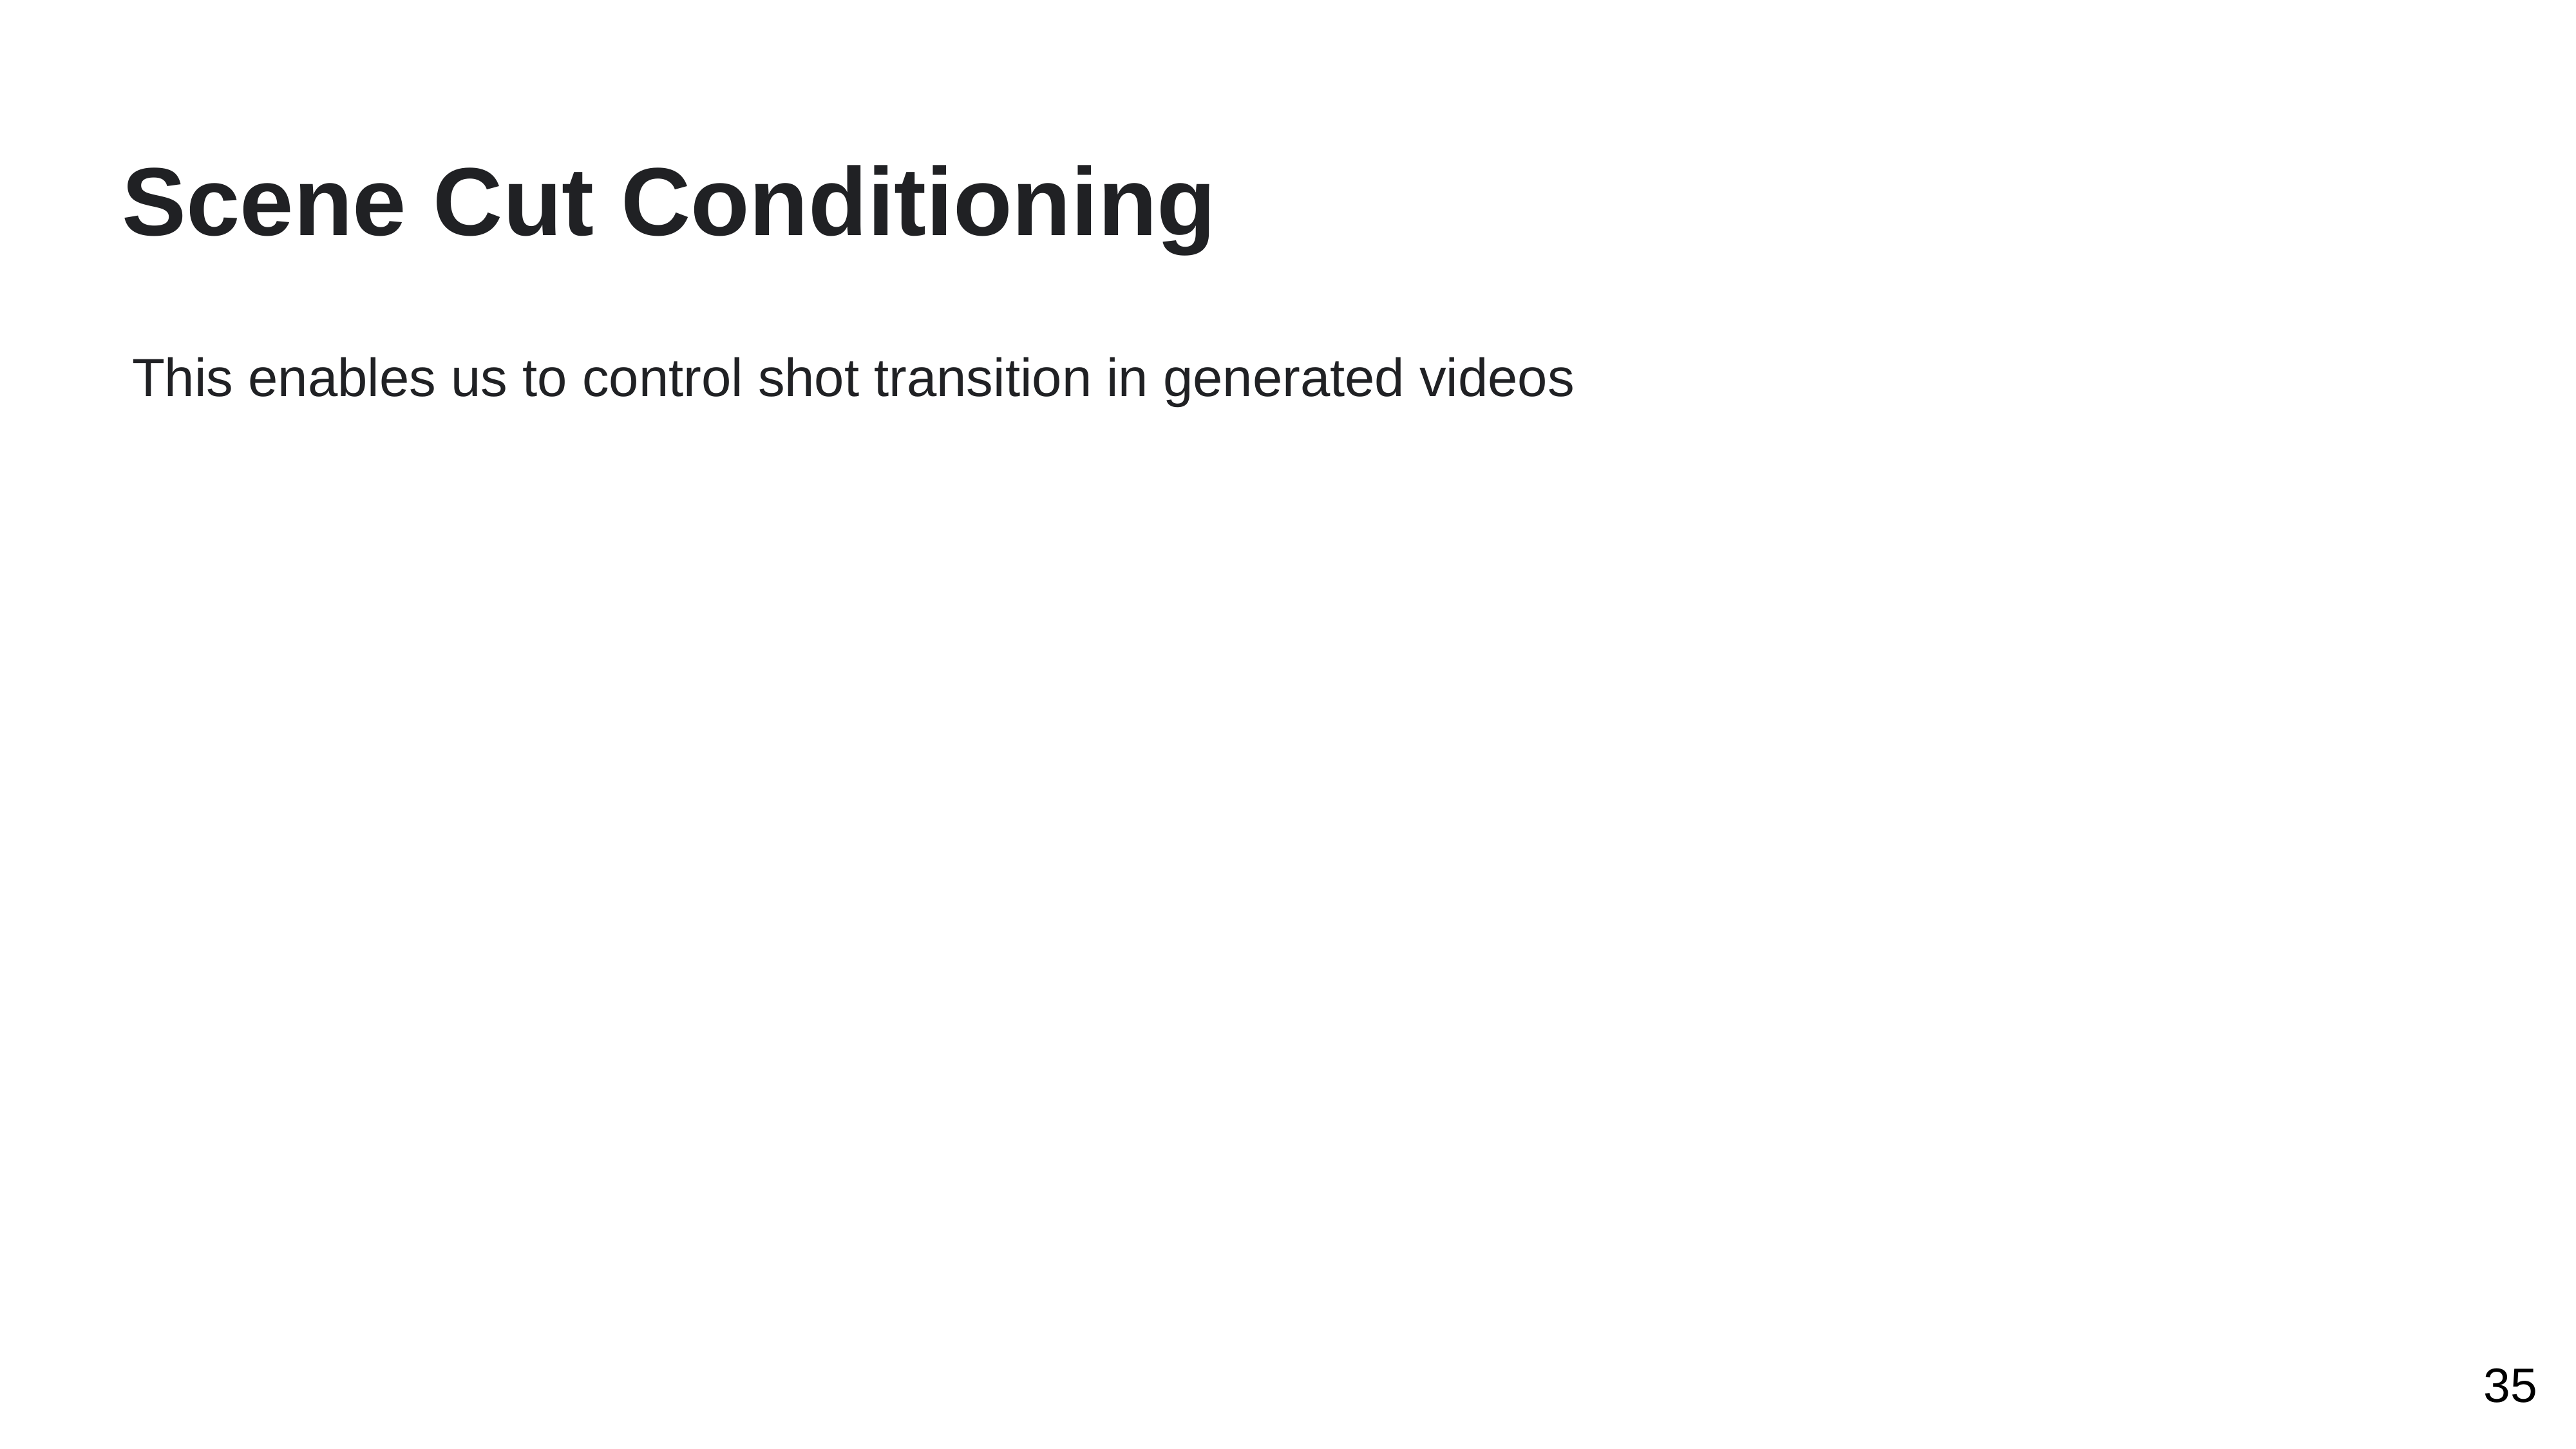

Scene Cut Conditioning
This enables us to control shot transition in generated videos
35